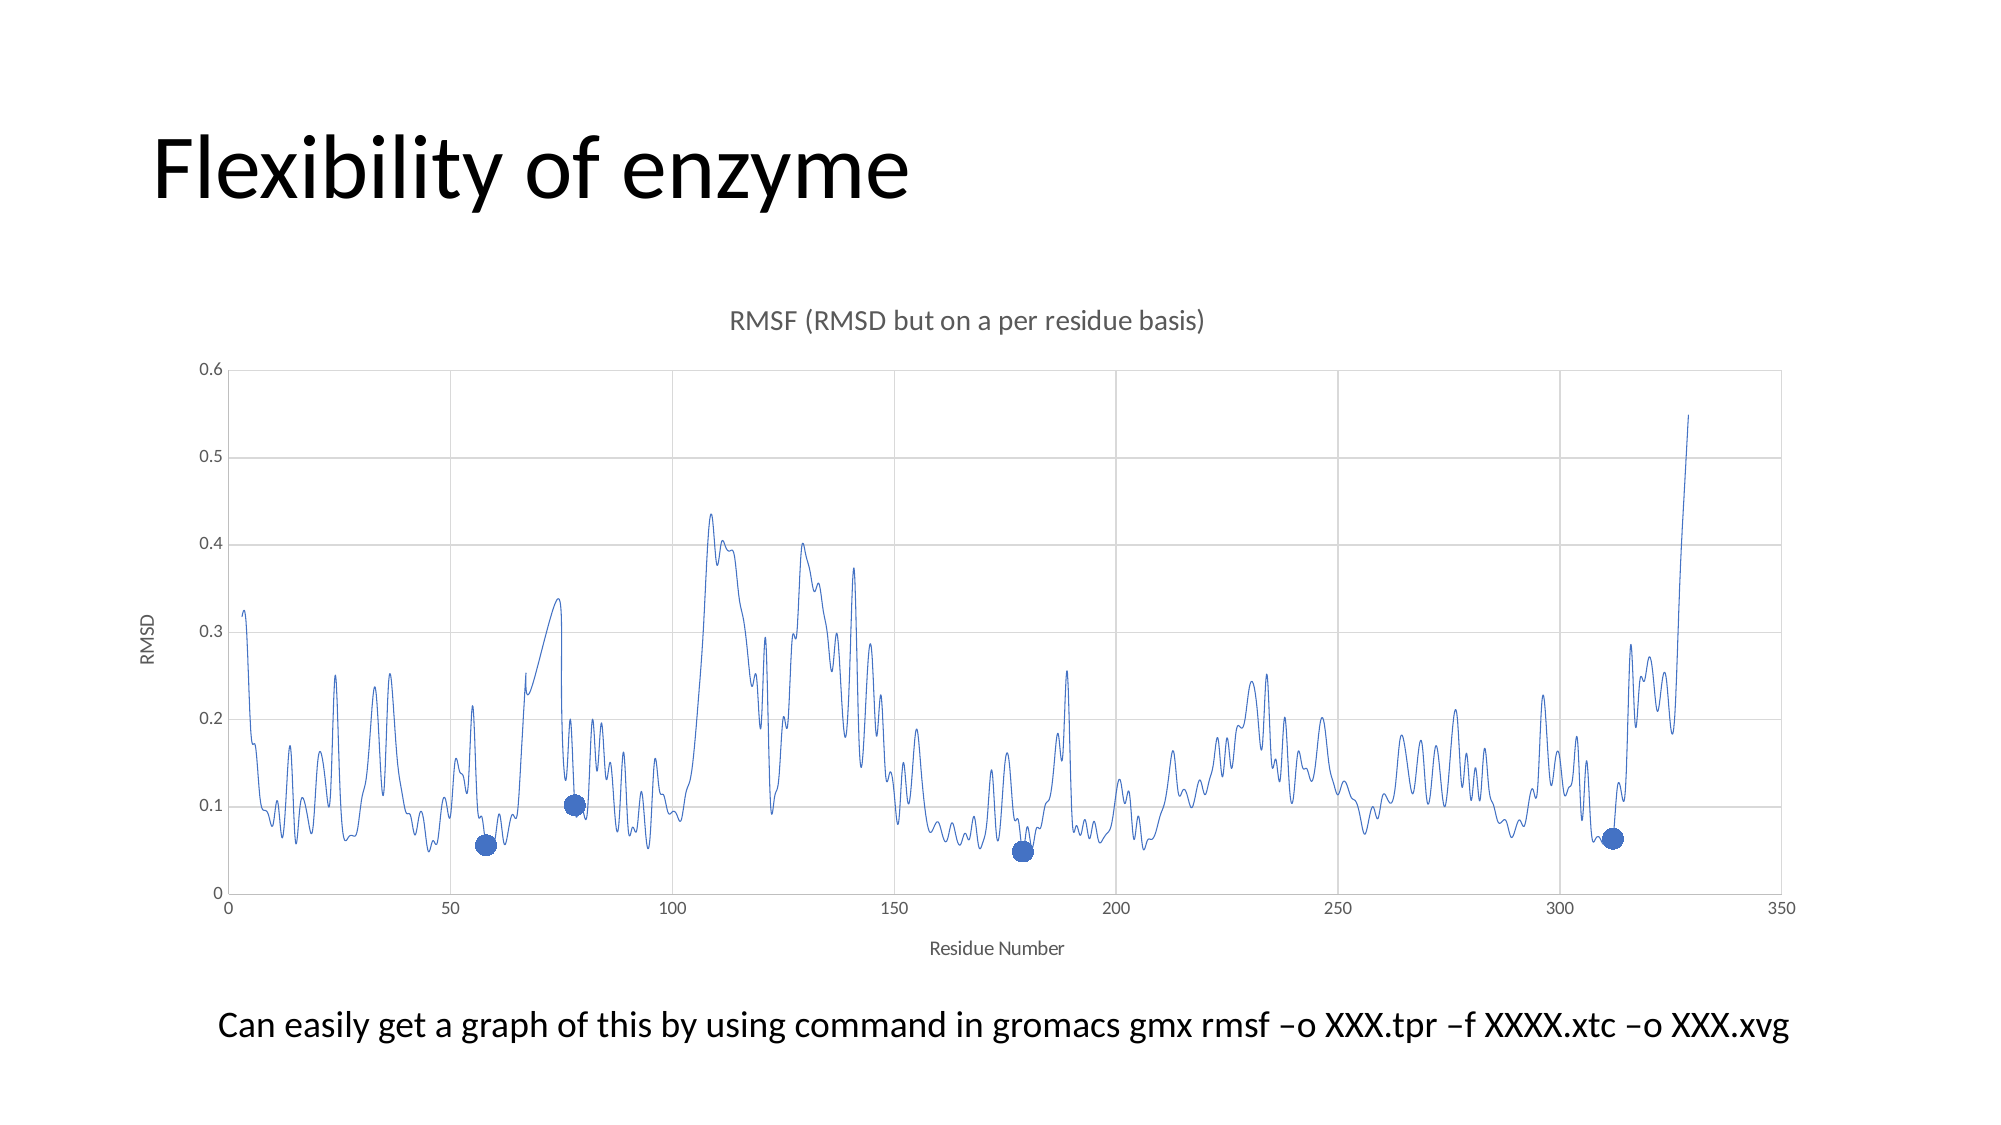

# Flexibility of enzyme

### Chart: RMSF (RMSD but on a per residue basis)

| Category |  |
|---|---|
Can easily get a graph of this by using command in gromacs gmx rmsf –o XXX.tpr –f XXXX.xtc –o XXX.xvg